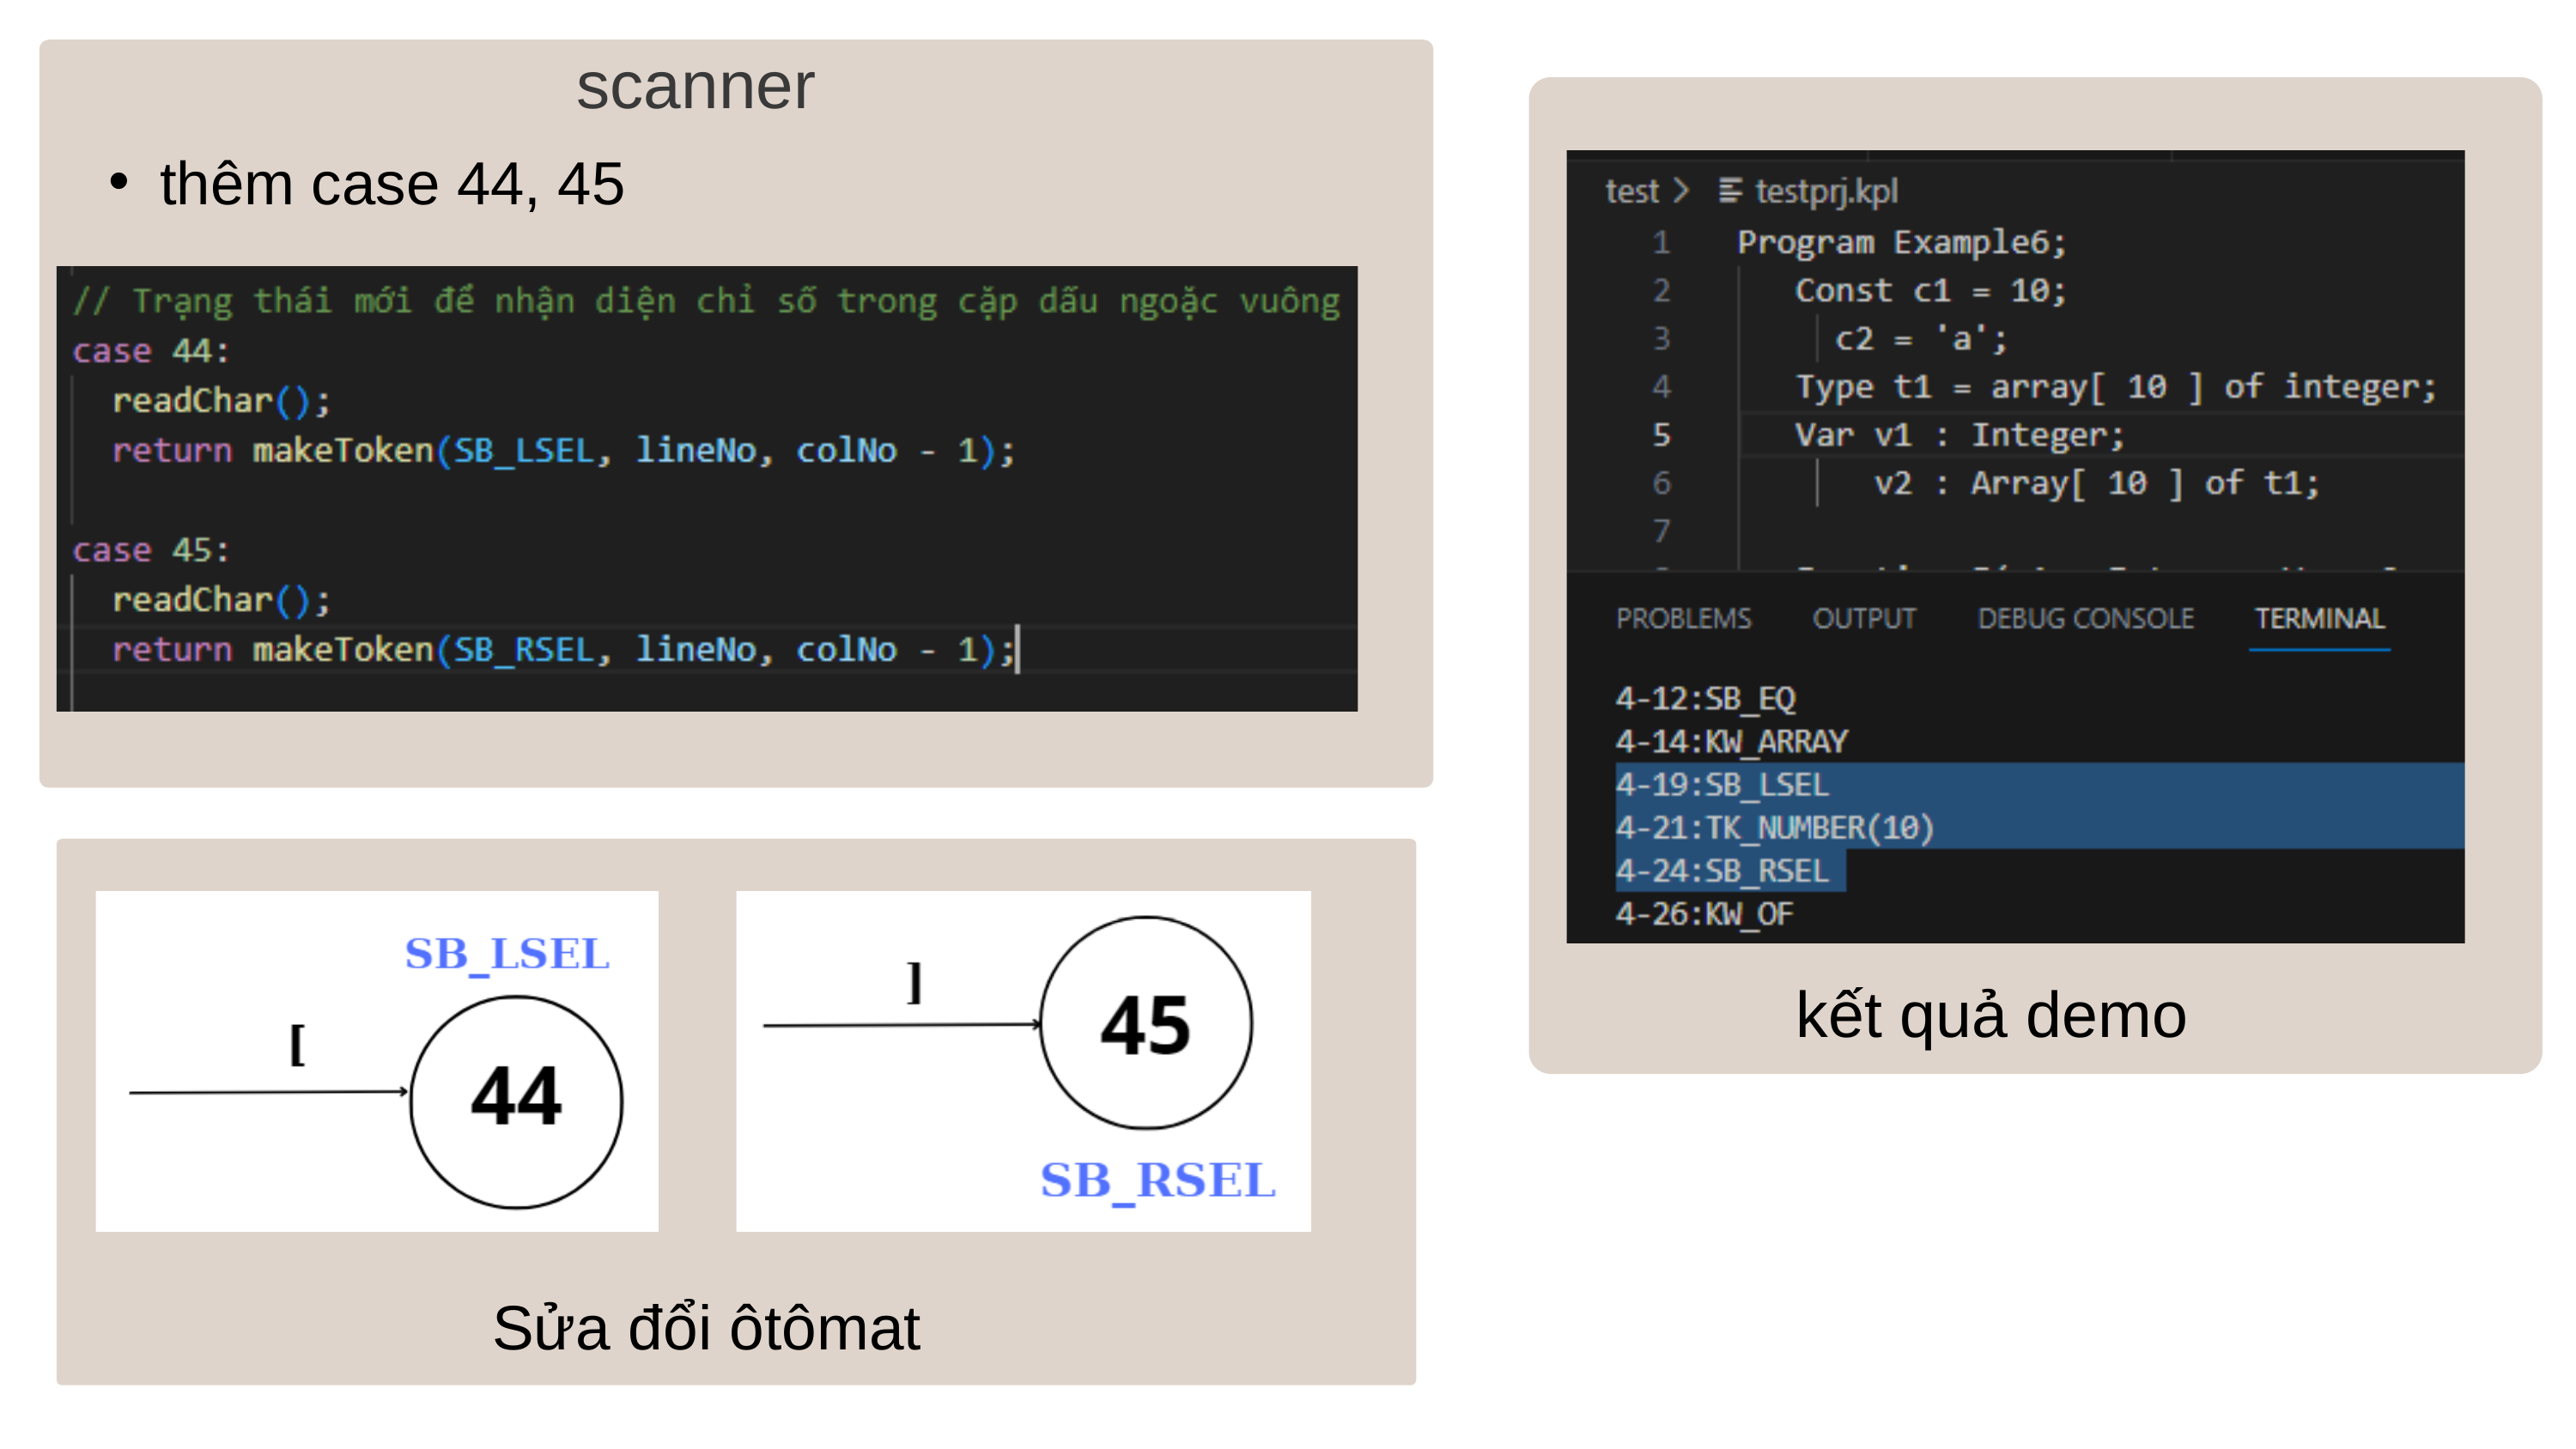

scanner

thêm case 44, 45

kết quả demo
Sửa đổi ôtômat